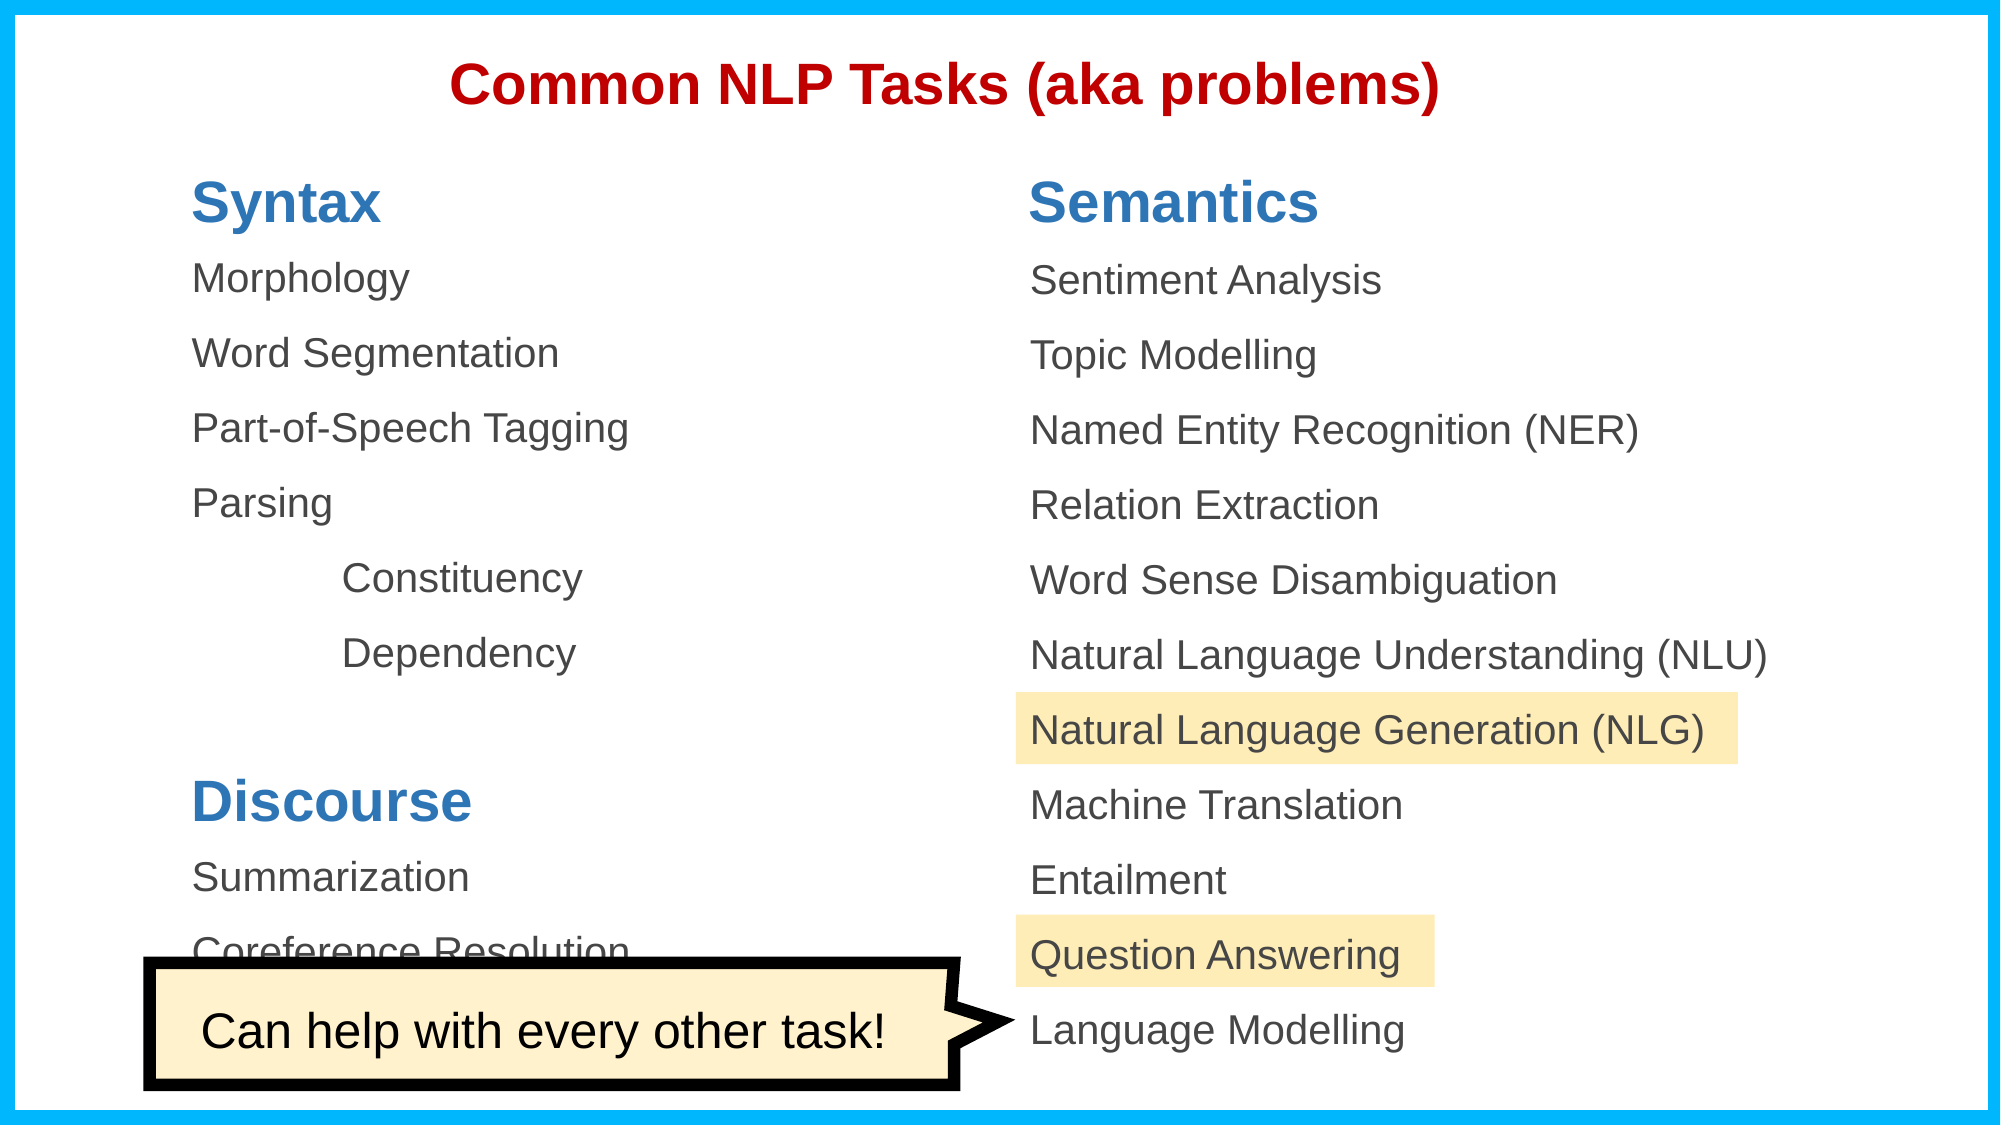

Common NLP Tasks (aka problems)
Syntax
Semantics
Morphology
Word Segmentation
Part-of-Speech Tagging
Parsing
	Constituency
	Dependency

Sentiment Analysis
Topic Modelling
Named Entity Recognition (NER)
Relation Extraction
Word Sense Disambiguation
Natural Language Understanding (NLU)
Natural Language Generation (NLG)
Machine Translation
Entailment
Question Answering
Language Modelling

Discourse
Summarization
Coreference Resolution

Can help with every other task!
12